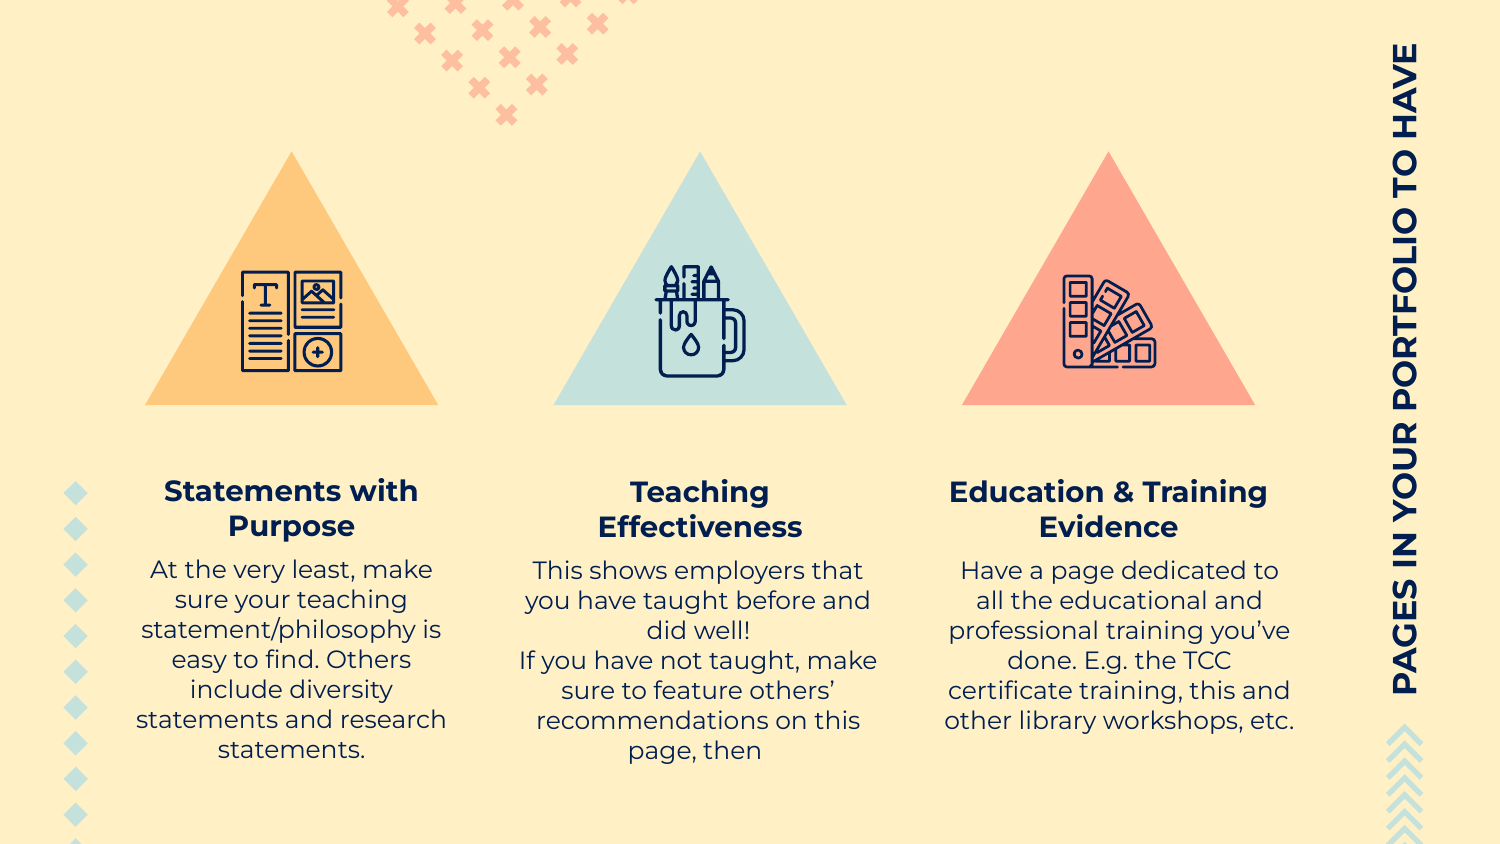

# PAGES IN YOUR PORTFOLIO TO HAVE

Statements with Purpose
Teaching Effectiveness
Education & Training Evidence
At the very least, make sure your teaching statement/philosophy is easy to find. Others include diversity statements and research statements.
This shows employers that you have taught before and did well!
If you have not taught, make sure to feature others’ recommendations on this page, then
Have a page dedicated to all the educational and professional training you’ve done. E.g. the TCC certificate training, this and other library workshops, etc.